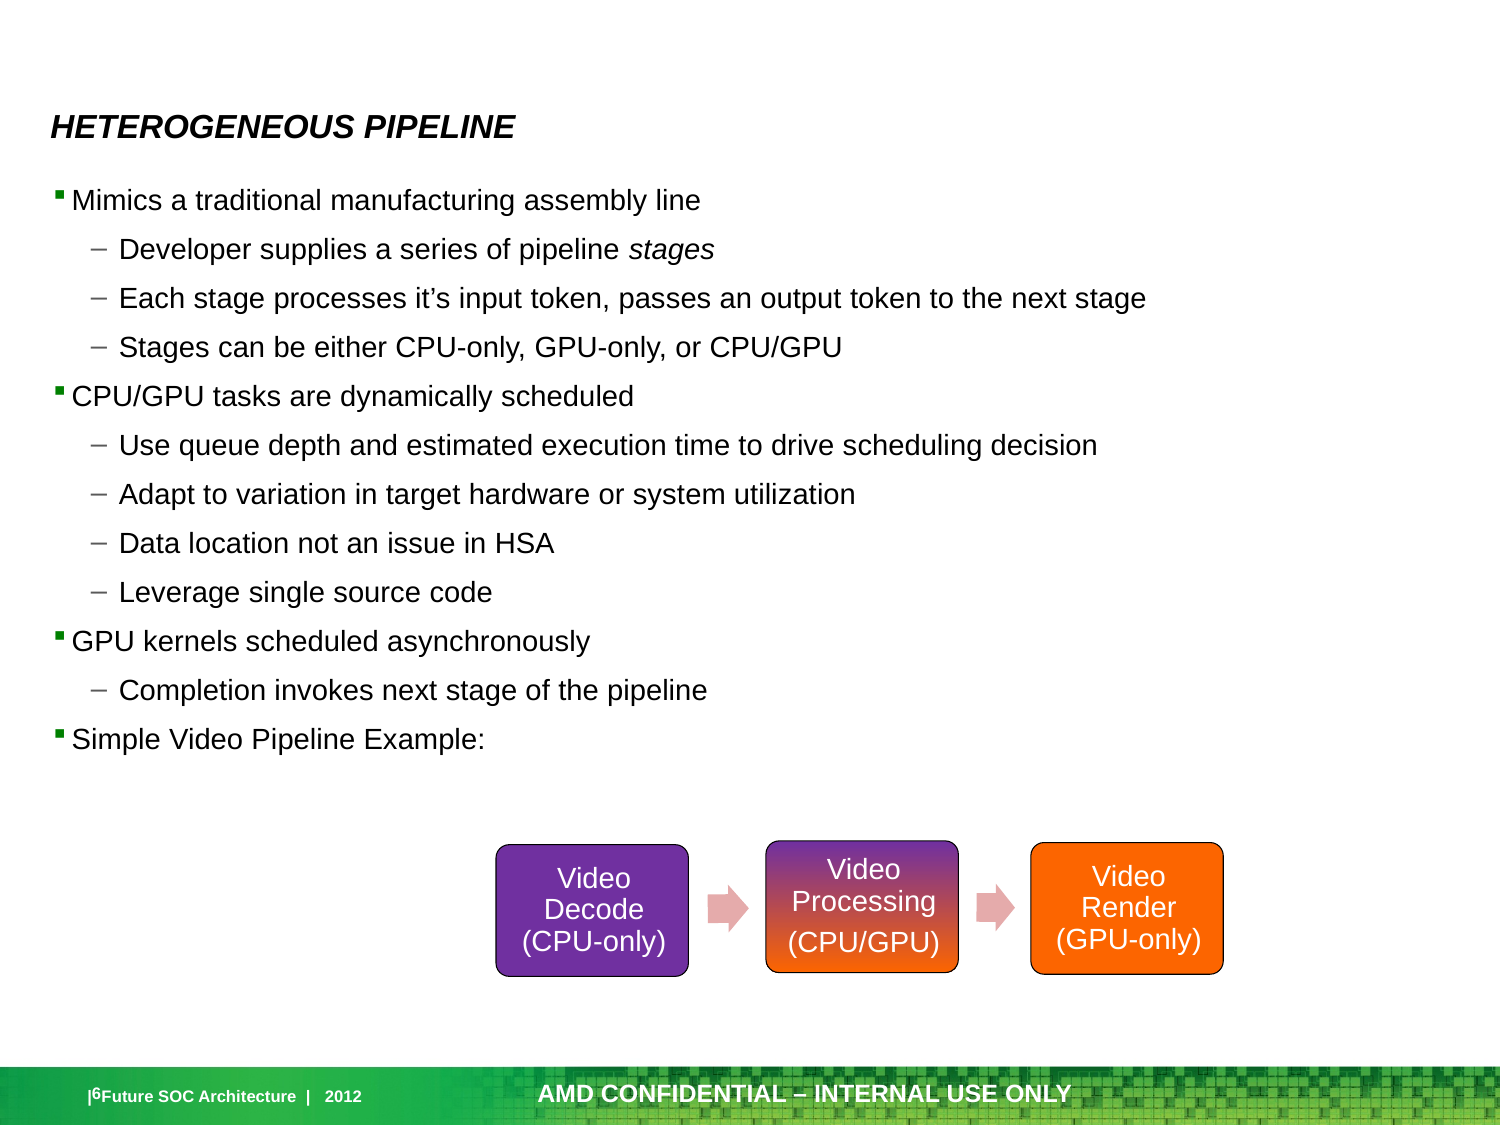

# Heterogeneous Pipeline
Mimics a traditional manufacturing assembly line
Developer supplies a series of pipeline stages
Each stage processes it’s input token, passes an output token to the next stage
Stages can be either CPU-only, GPU-only, or CPU/GPU
CPU/GPU tasks are dynamically scheduled
Use queue depth and estimated execution time to drive scheduling decision
Adapt to variation in target hardware or system utilization
Data location not an issue in HSA
Leverage single source code
GPU kernels scheduled asynchronously
Completion invokes next stage of the pipeline
Simple Video Pipeline Example:

Video Decode (CPU-only)

Video Processing
(CPU/GPU)

Video Render (GPU-only)